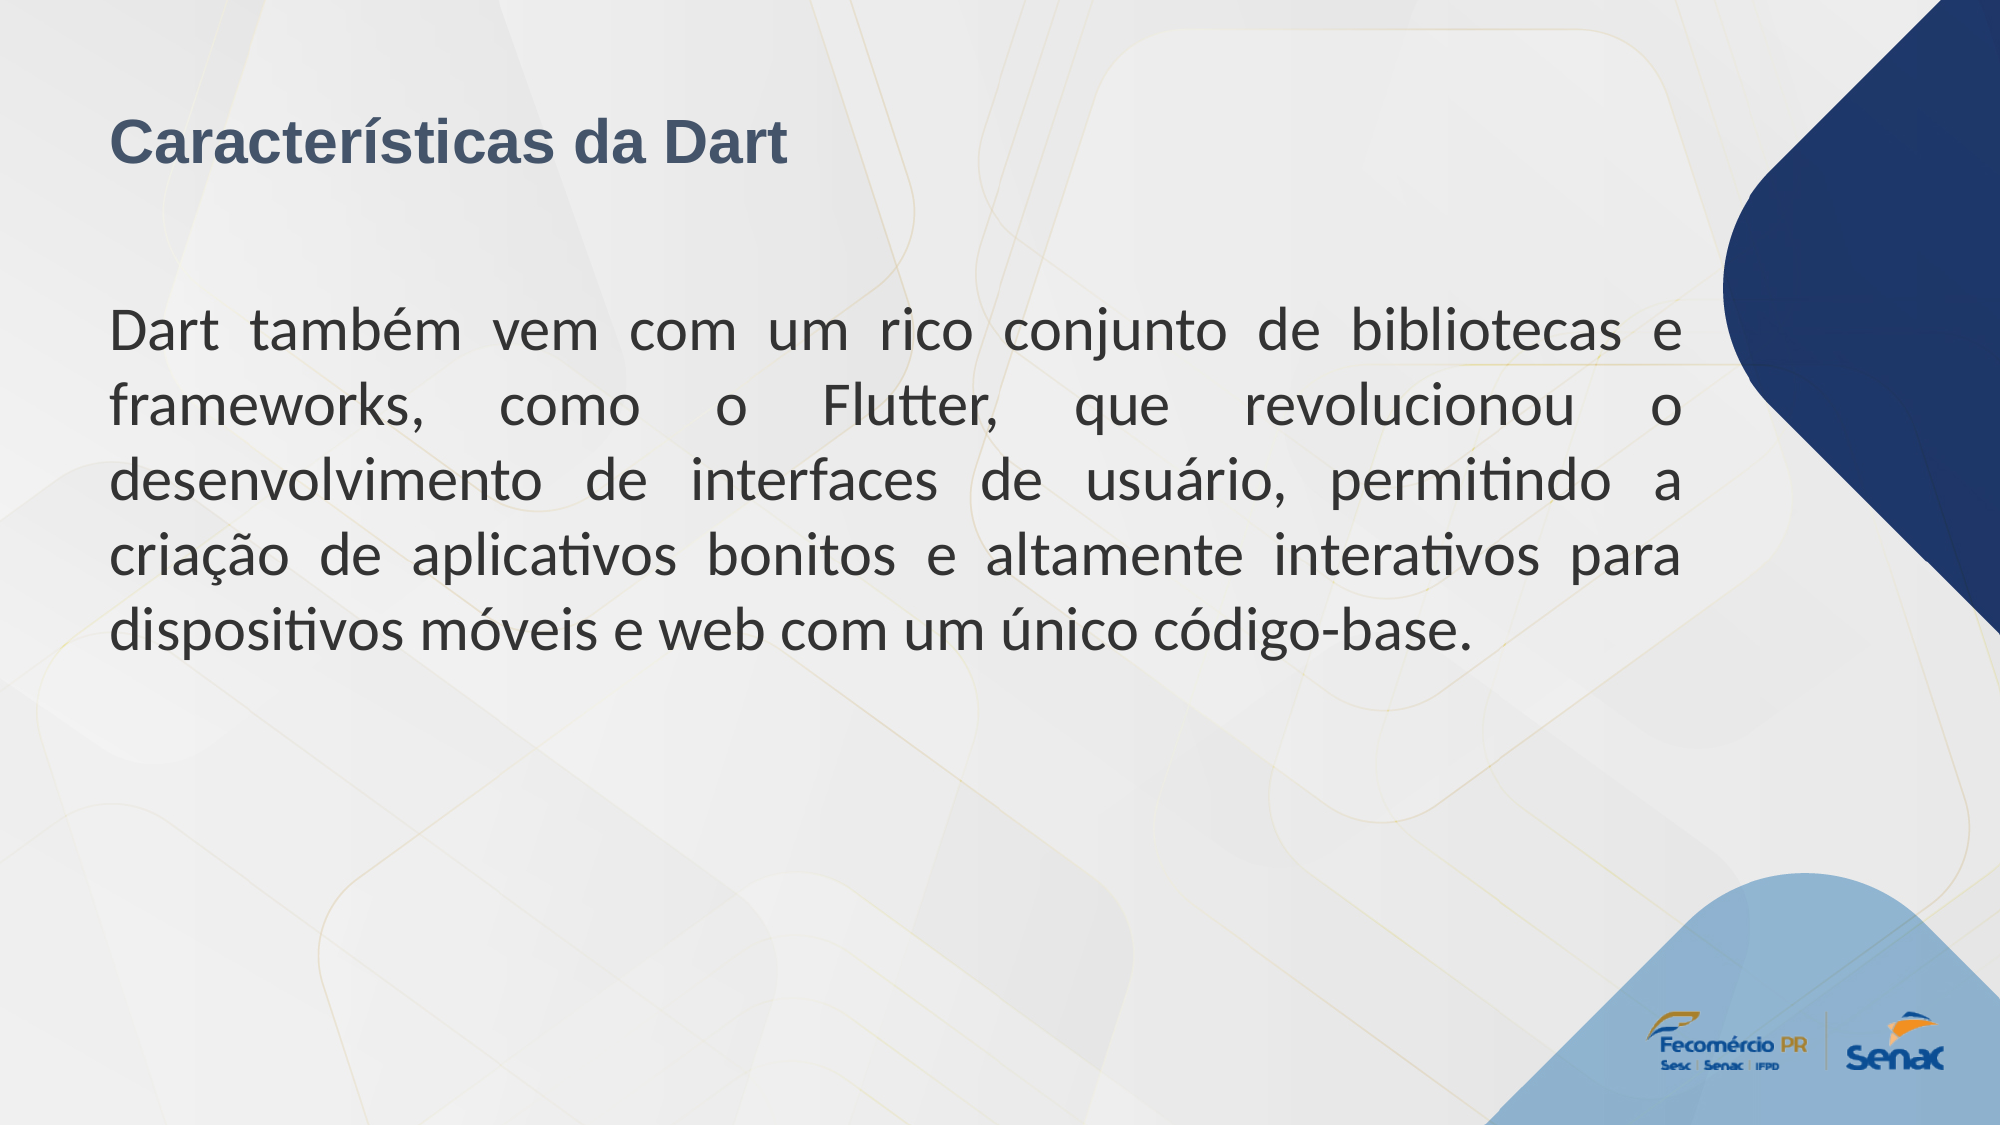

Características da Dart
Dart também vem com um rico conjunto de bibliotecas e frameworks, como o Flutter, que revolucionou o desenvolvimento de interfaces de usuário, permitindo a criação de aplicativos bonitos e altamente interativos para dispositivos móveis e web com um único código-base.